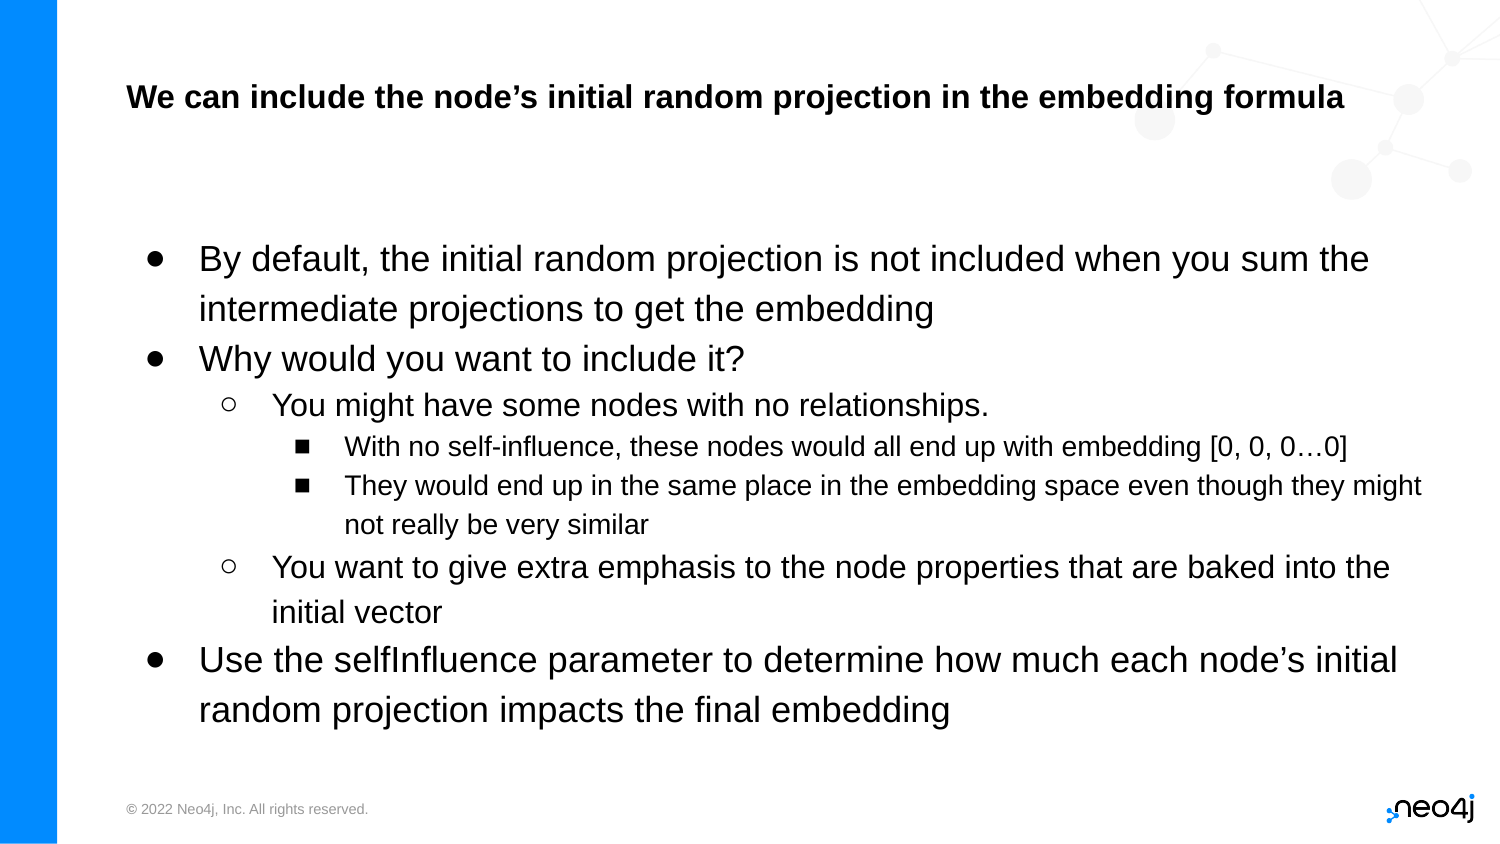

# We can include the node’s initial random projection in the embedding formula
By default, the initial random projection is not included when you sum the intermediate projections to get the embedding
Why would you want to include it?
You might have some nodes with no relationships.
With no self-influence, these nodes would all end up with embedding [0, 0, 0…0]
They would end up in the same place in the embedding space even though they might not really be very similar
You want to give extra emphasis to the node properties that are baked into the initial vector
Use the selfInfluence parameter to determine how much each node’s initial random projection impacts the final embedding